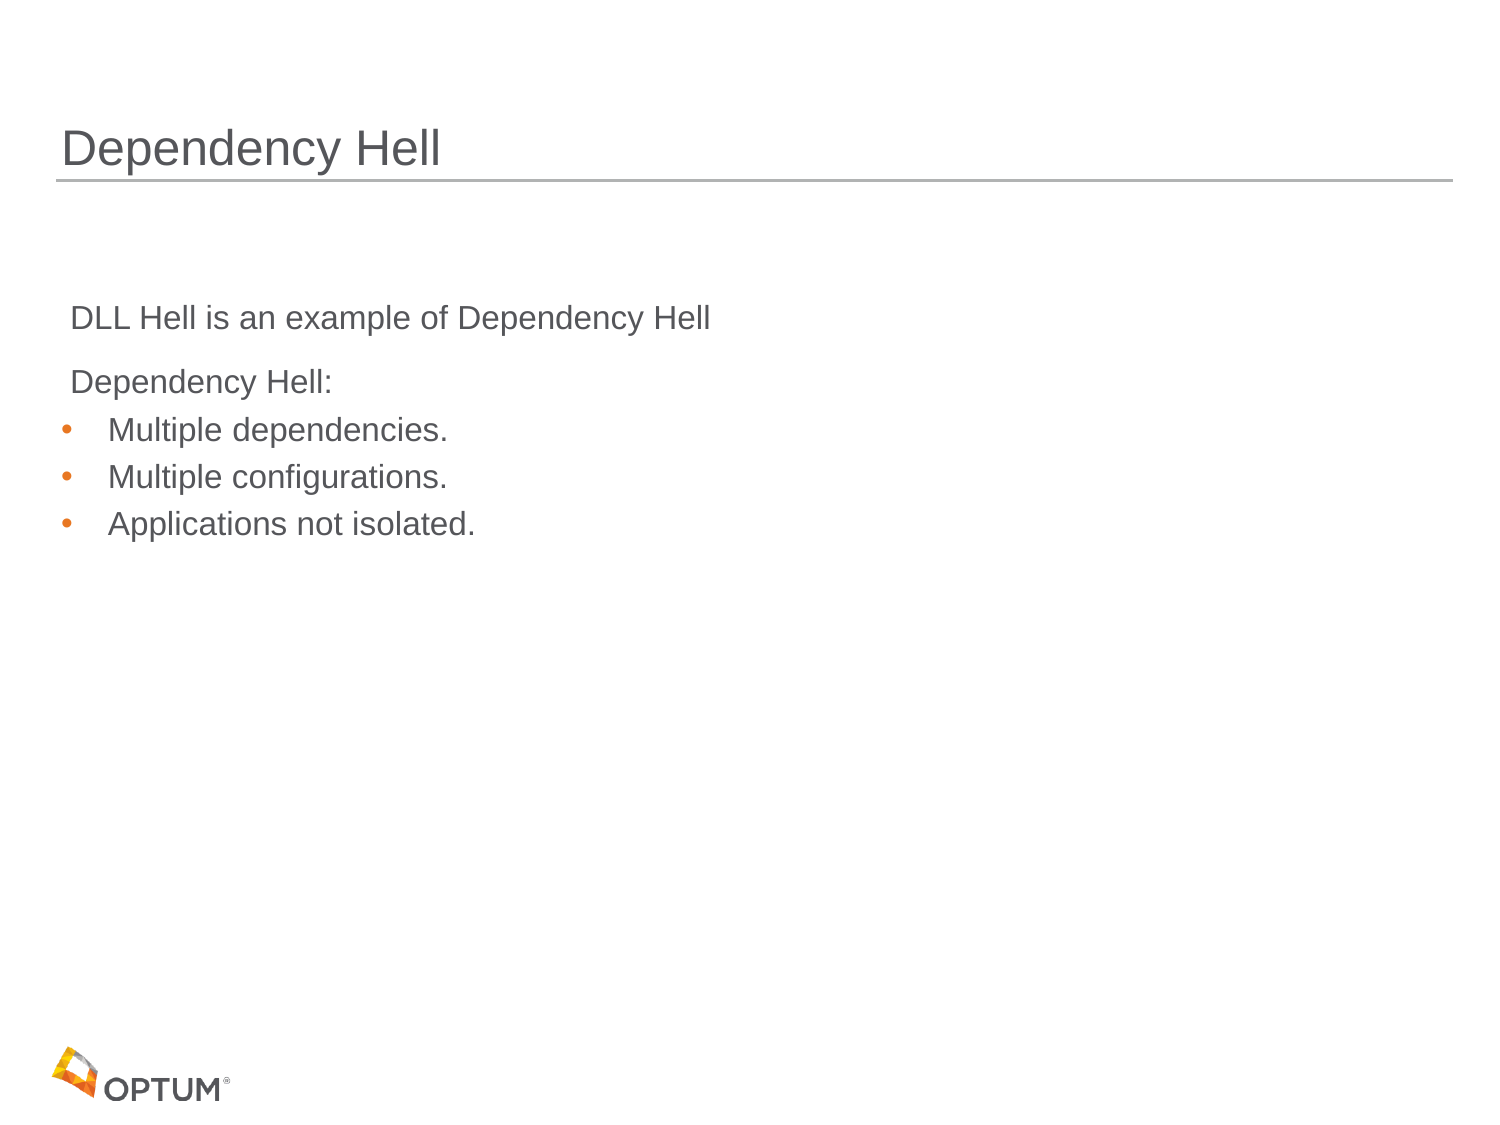

# Dependency Hell
 DLL Hell is an example of Dependency Hell
 Dependency Hell:
 Multiple dependencies.
 Multiple configurations.
 Applications not isolated.